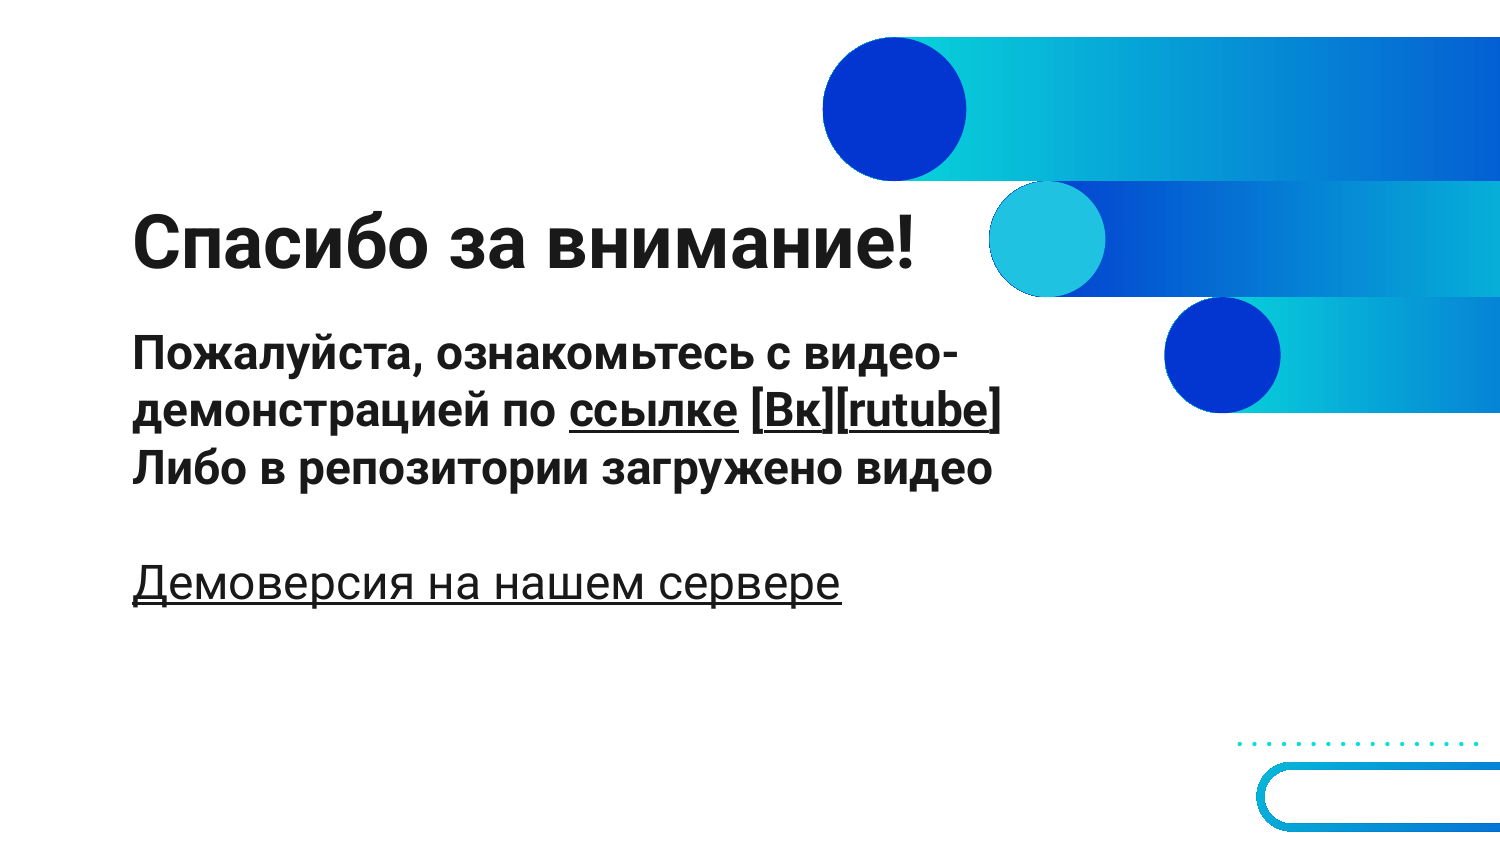

# Спасибо за внимание!

Пожалуйста, ознакомьтесь с видео-демонстрацией по ссылке [Вк][rutube]
Либо в репозитории загружено видео
Демоверсия на нашем сервере